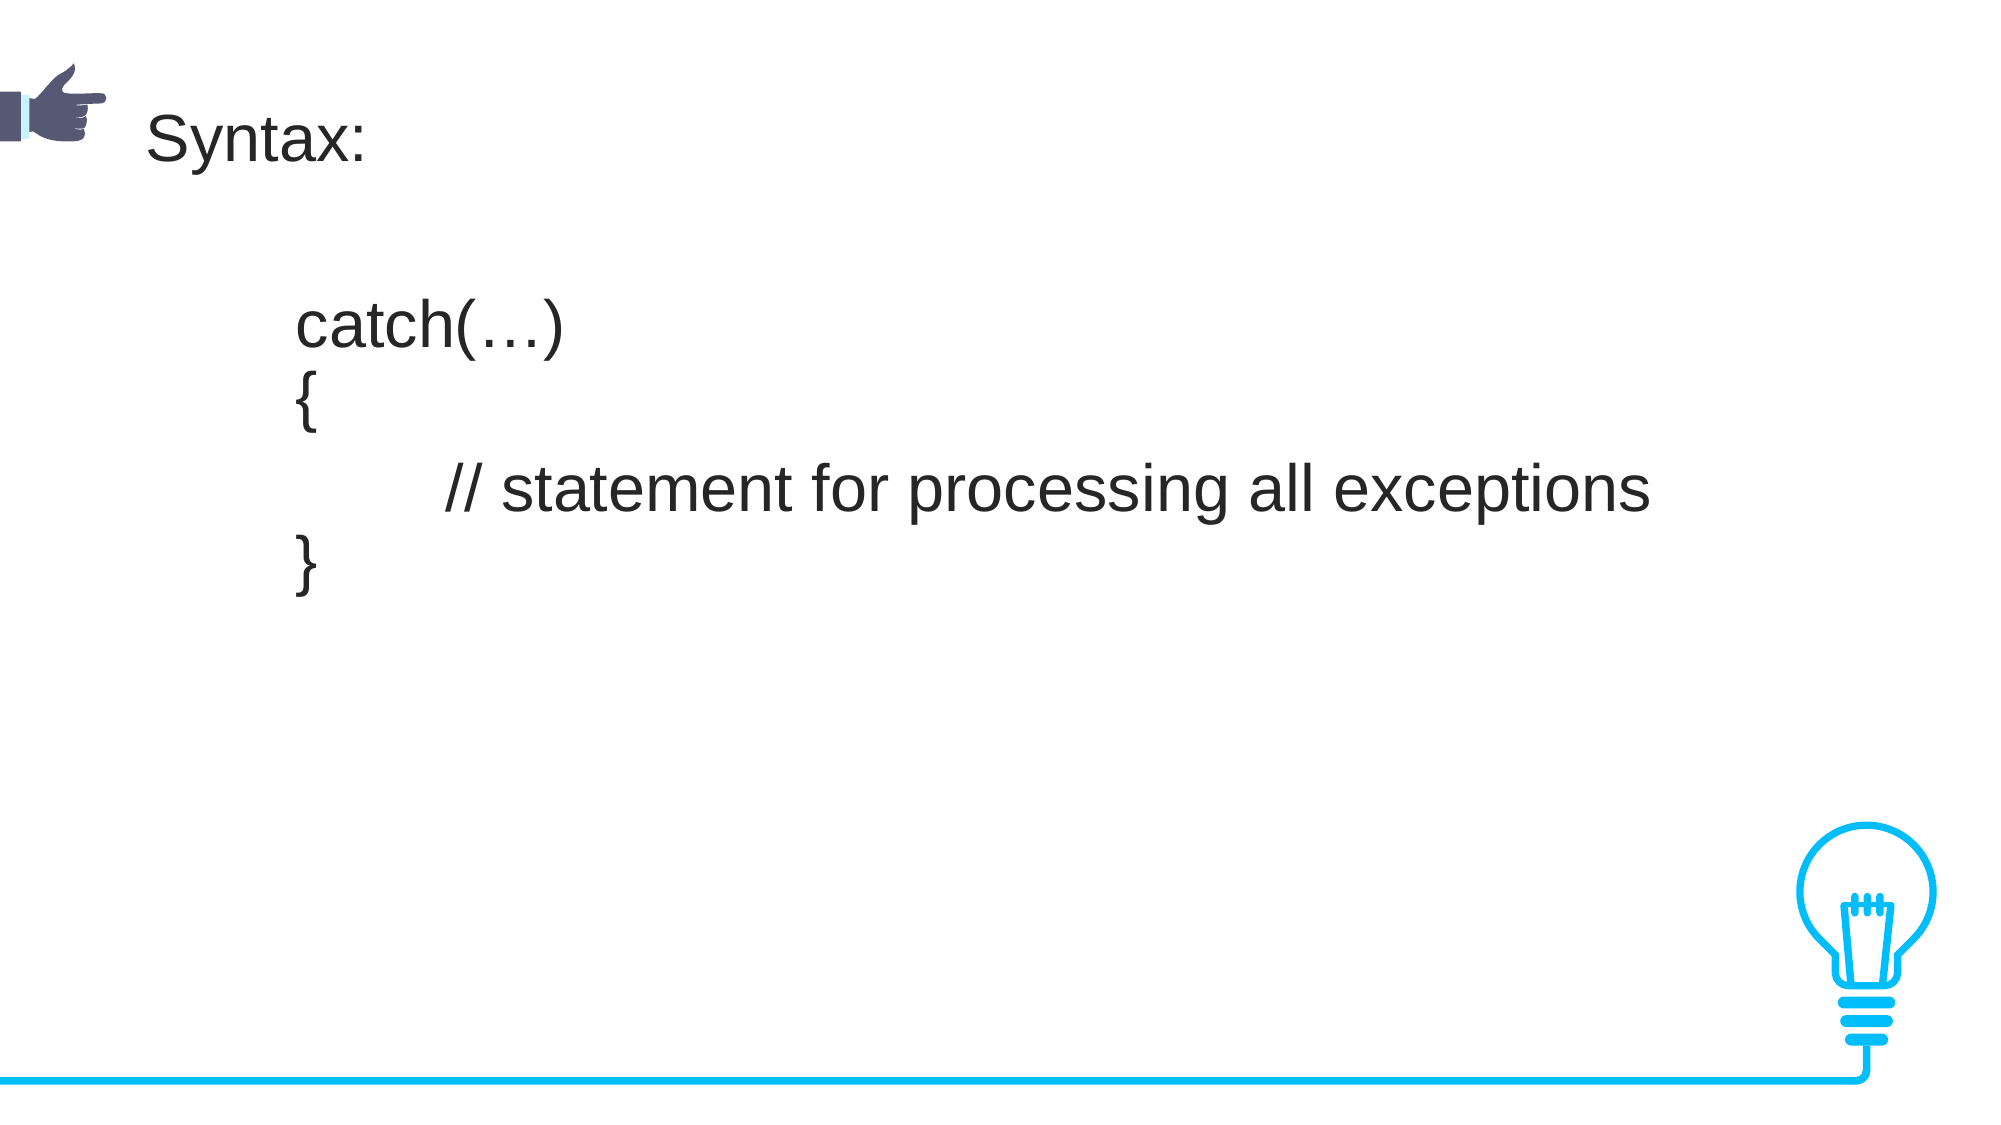

Syntax:

	catch(…)
	{
		// statement for processing all exceptions
	}